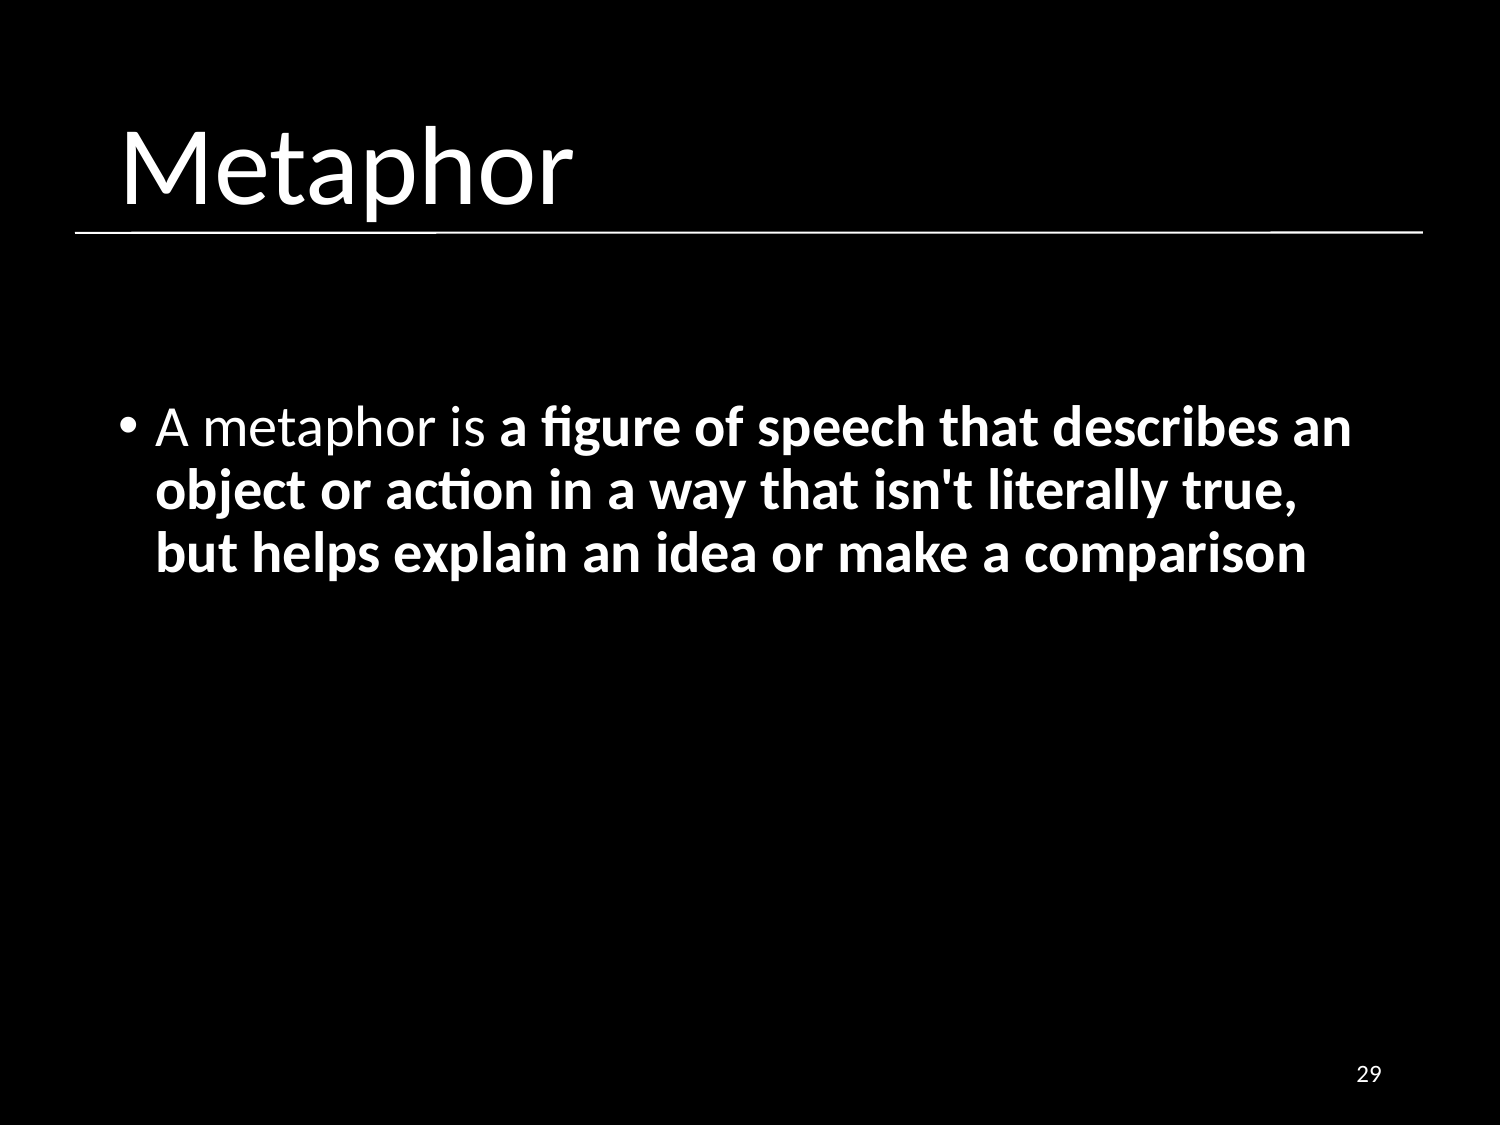

# Metaphor
A metaphor is a figure of speech that describes an object or action in a way that isn't literally true, but helps explain an idea or make a comparison

29